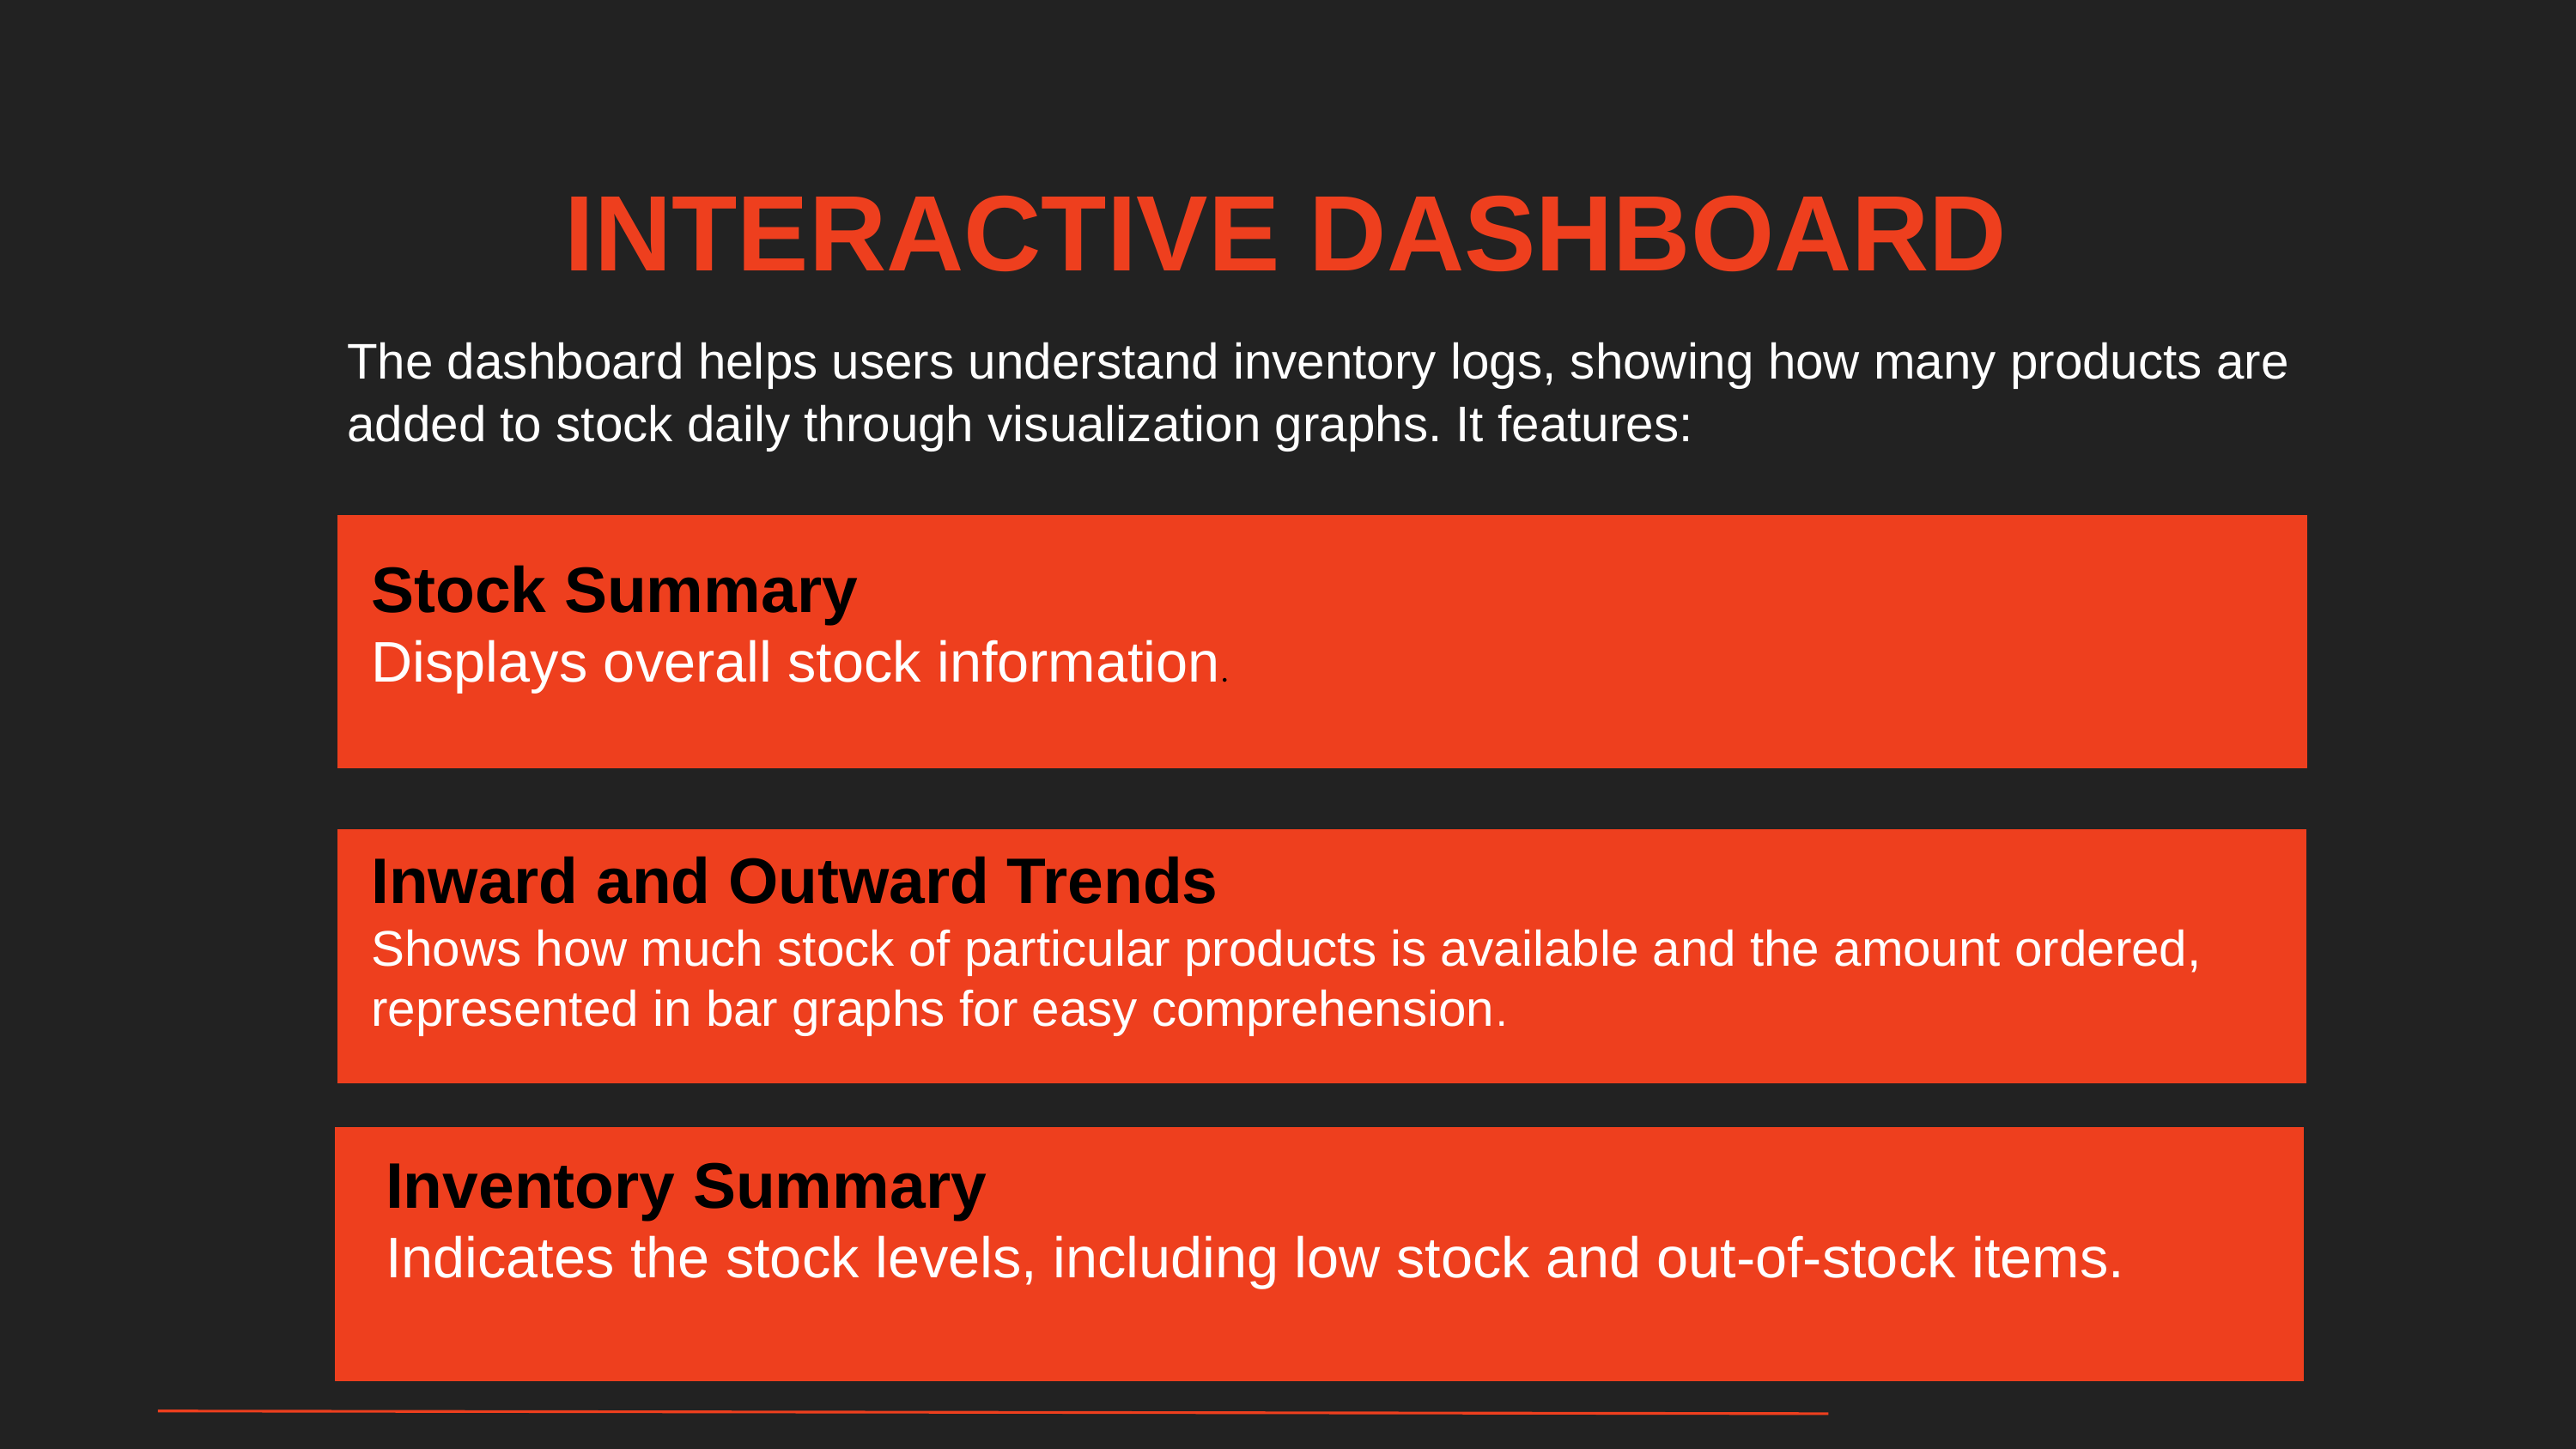

INTERACTIVE DASHBOARD
The dashboard helps users understand inventory logs, showing how many products are added to stock daily through visualization graphs. It features:

Stock Summary
Displays overall stock information.

Inward and Outward Trends
Shows how much stock of particular products is available and the amount ordered, represented in bar graphs for easy comprehension.
Yanis Petros

Inventory Summary
Indicates the stock levels, including low stock and out-of-stock items.